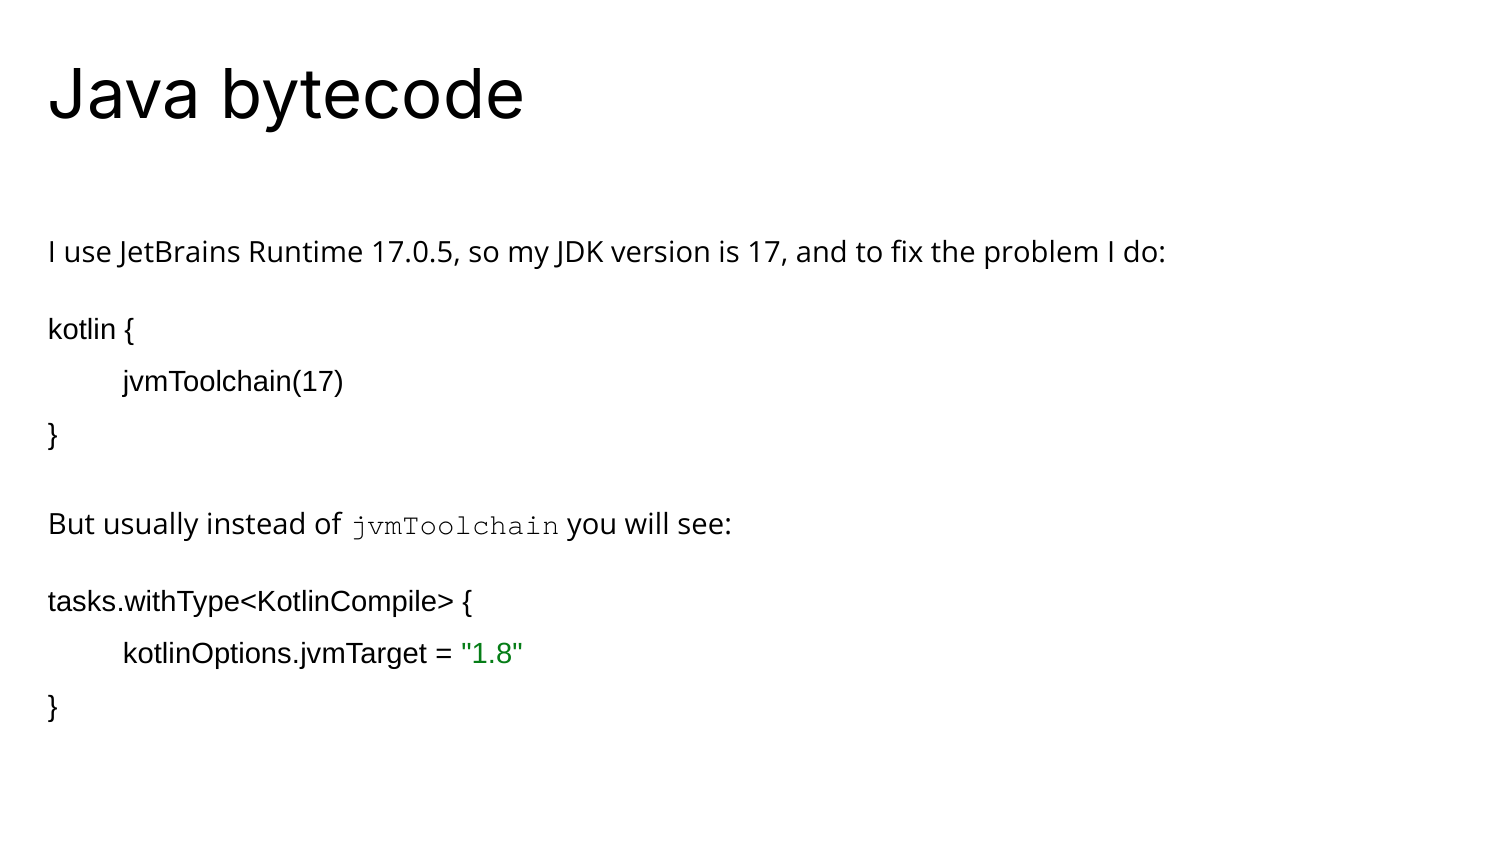

# Java bytecode
I use JetBrains Runtime 17.0.5, so my JDK version is 17, and to fix the problem I do:
kotlin {
jvmToolchain(17)
}

But usually instead of jvmToolchain you will see:
tasks.withType<KotlinCompile> {
kotlinOptions.jvmTarget = "1.8"
}